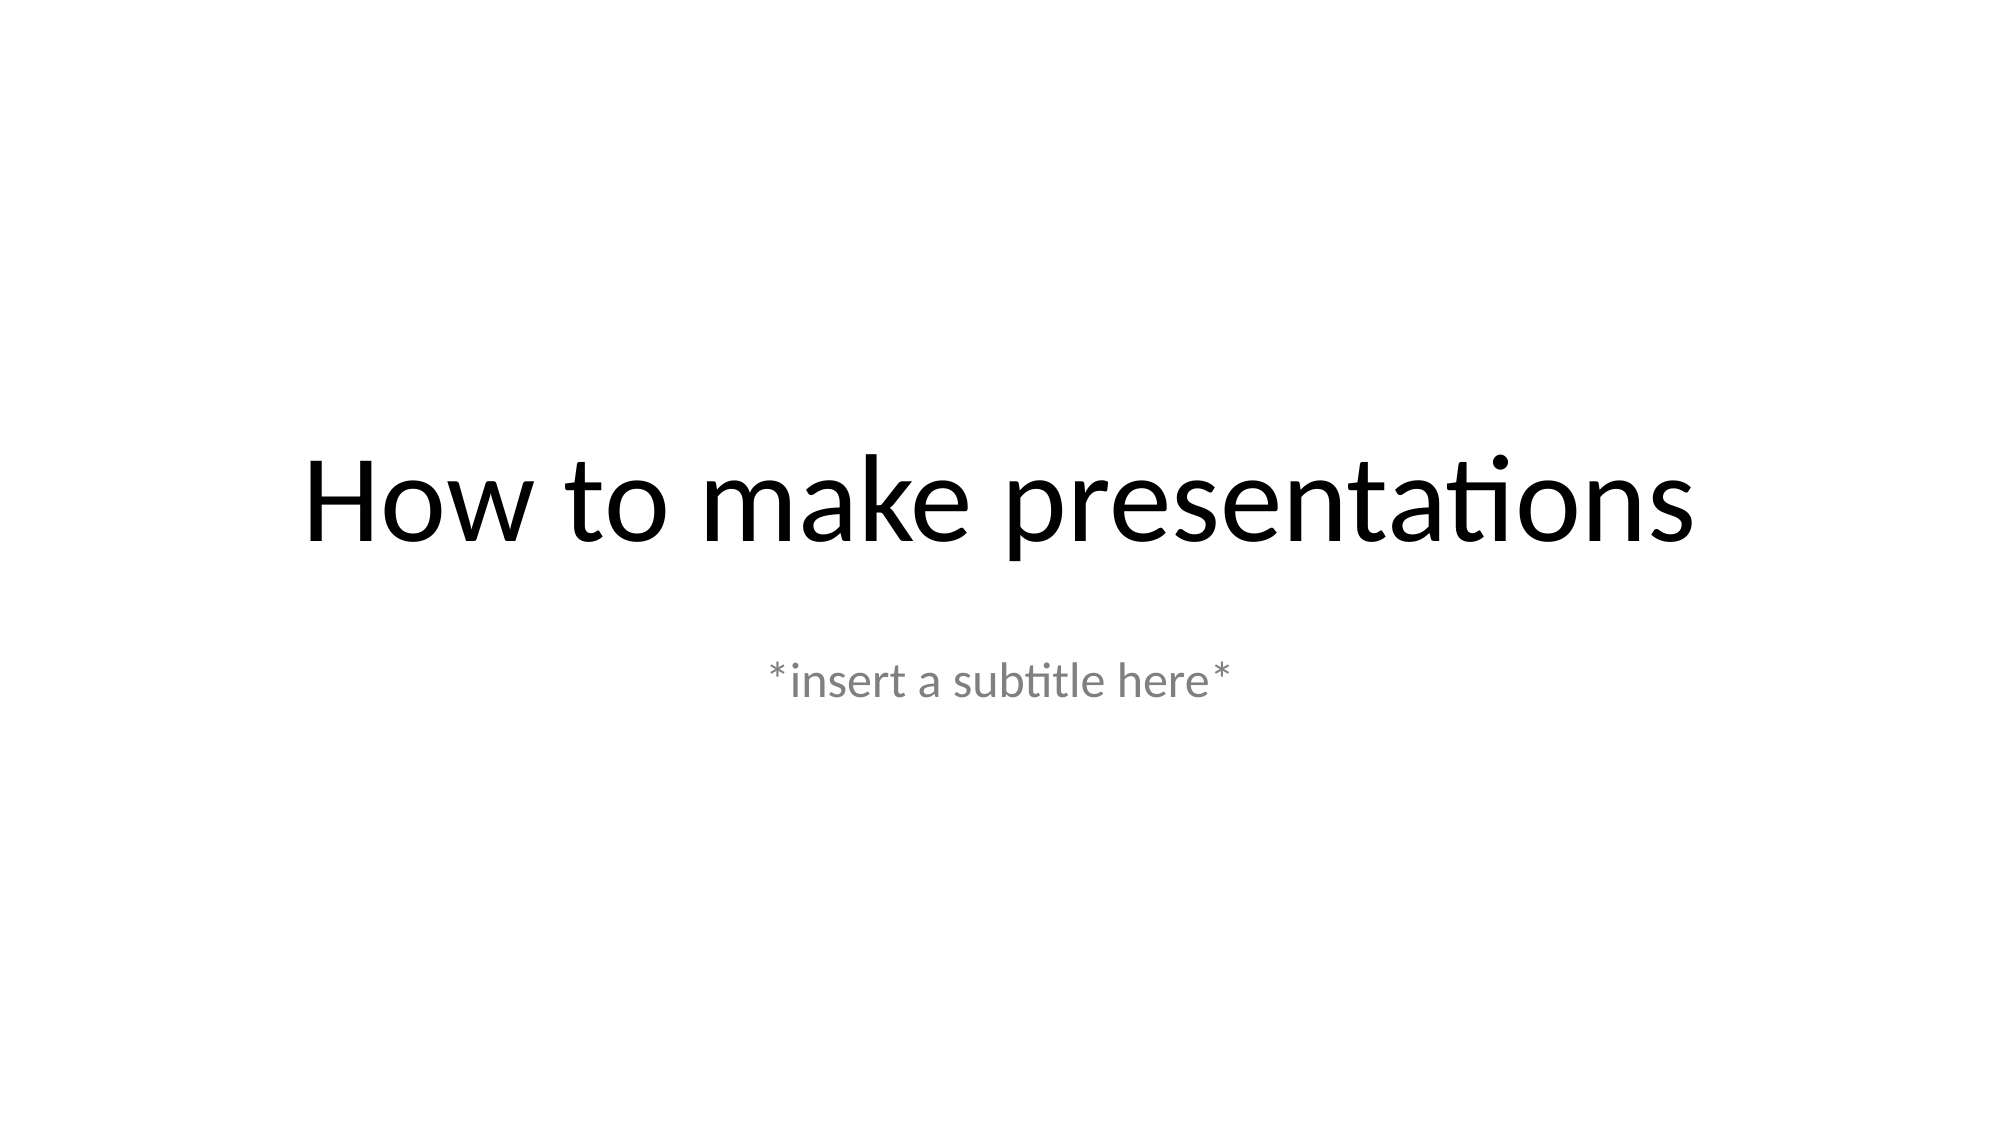

# How to make presentations
*insert a subtitle here*